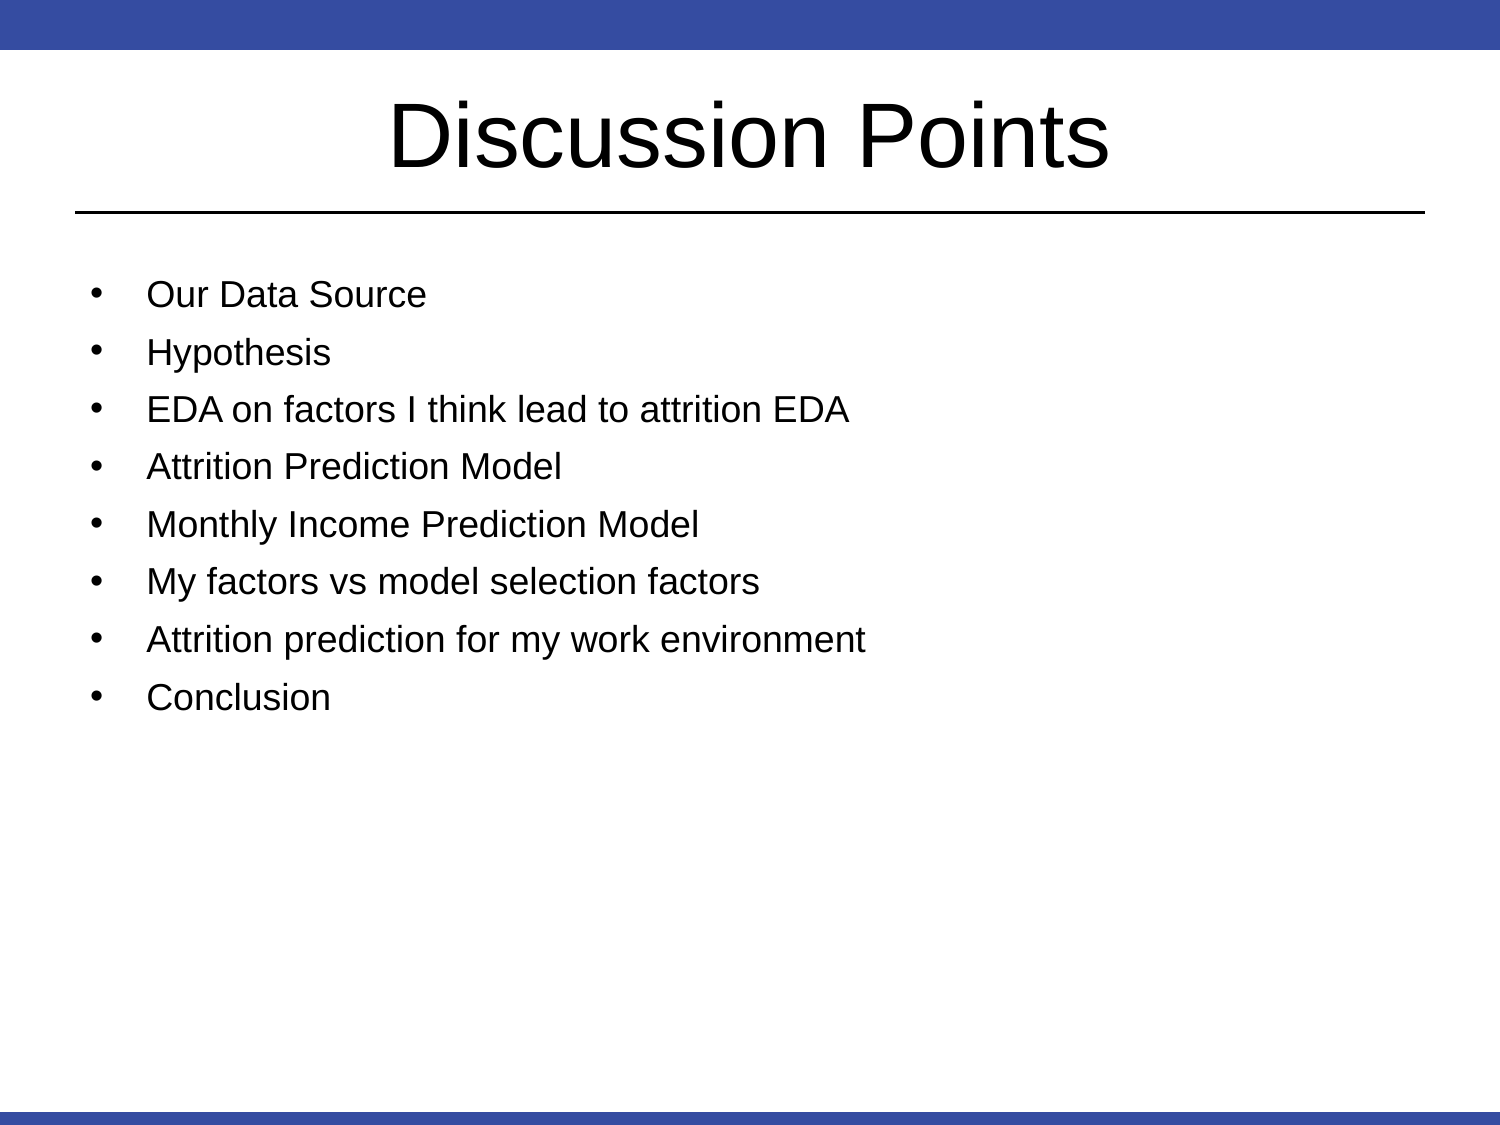

# Discussion Points
Our Data Source
Hypothesis
EDA on factors I think lead to attrition EDA
Attrition Prediction Model
Monthly Income Prediction Model
My factors vs model selection factors
Attrition prediction for my work environment
Conclusion